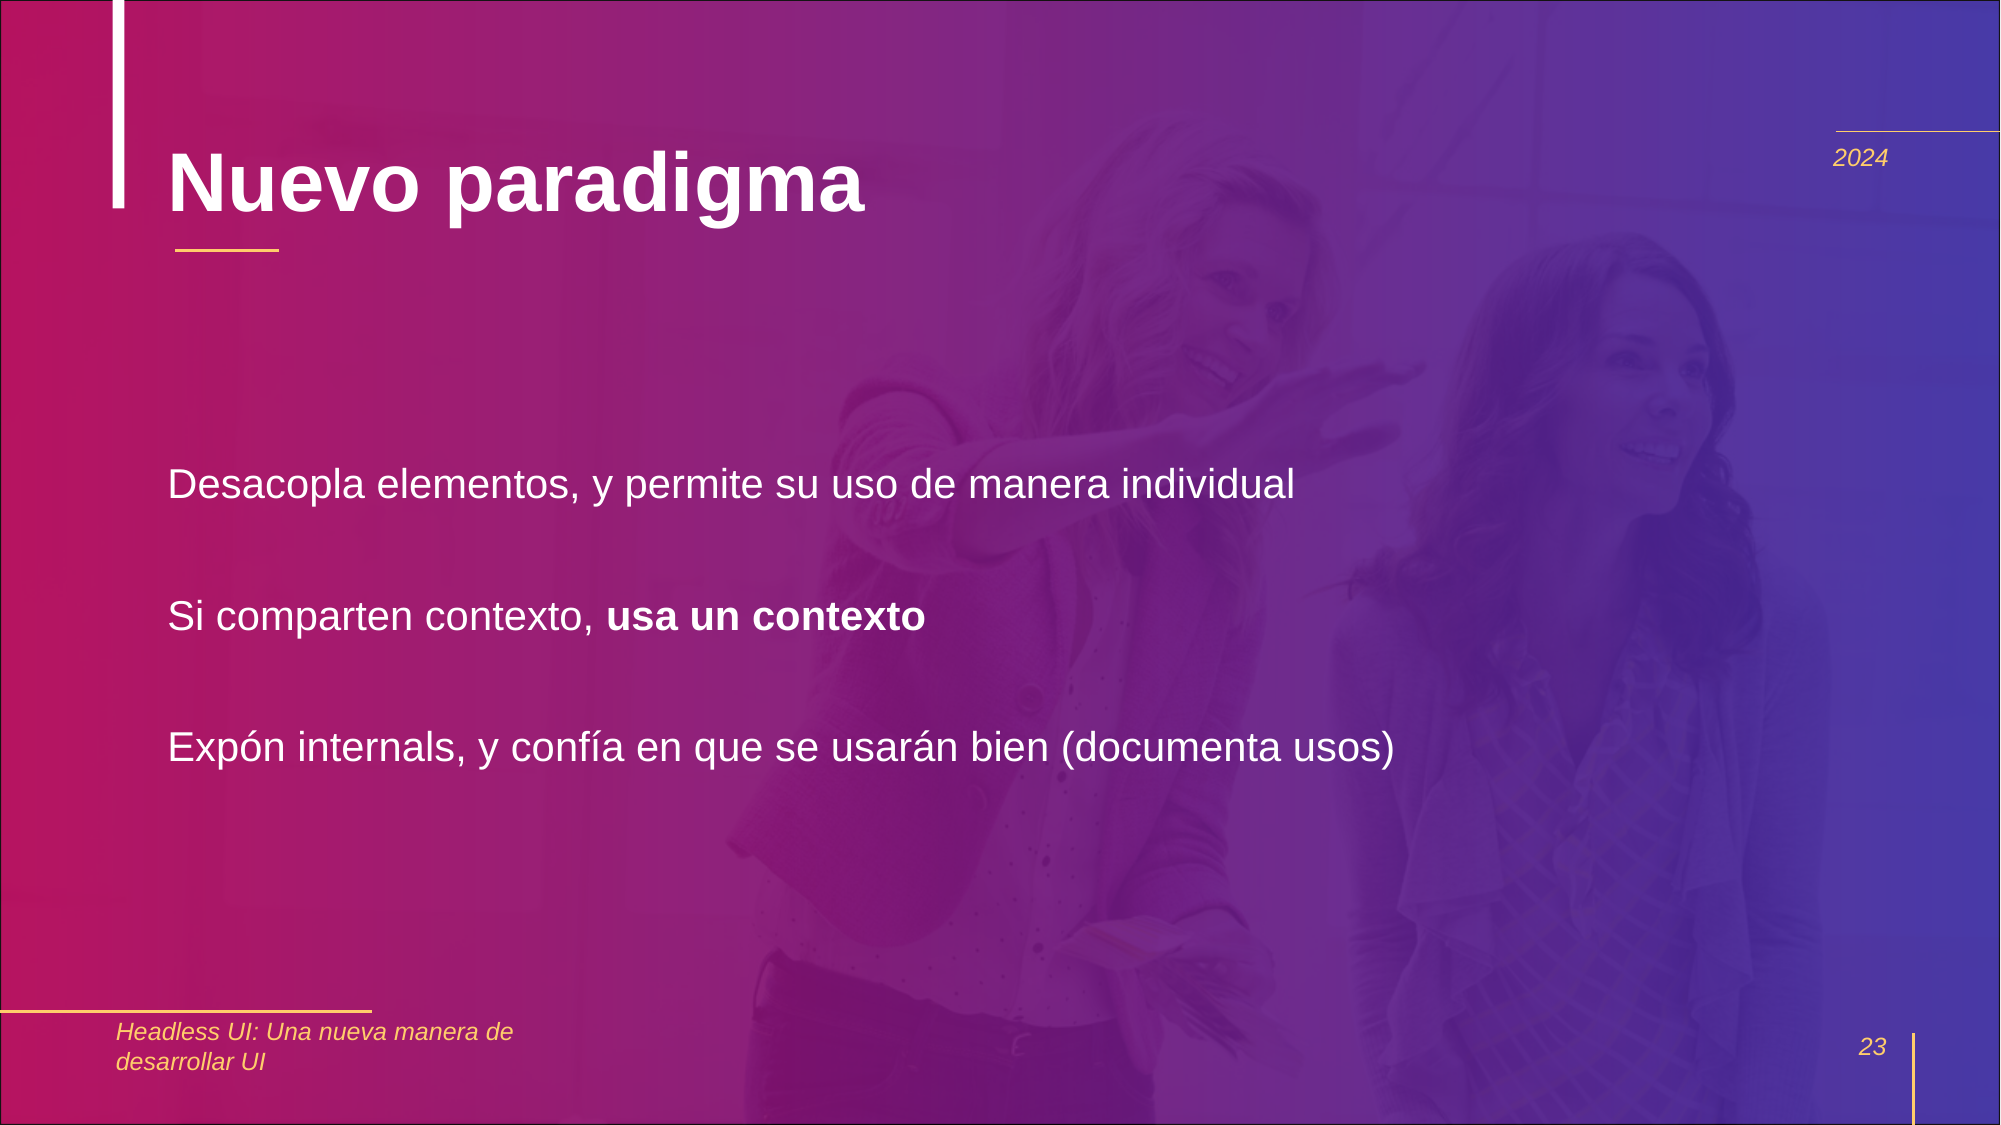

# Nuevo paradigma
2024

Desacopla elementos, y permite su uso de manera individual

Si comparten contexto, usa un contexto

Expón internals, y confía en que se usarán bien (documenta usos)
Headless UI: Una nueva manera de desarrollar UI
23